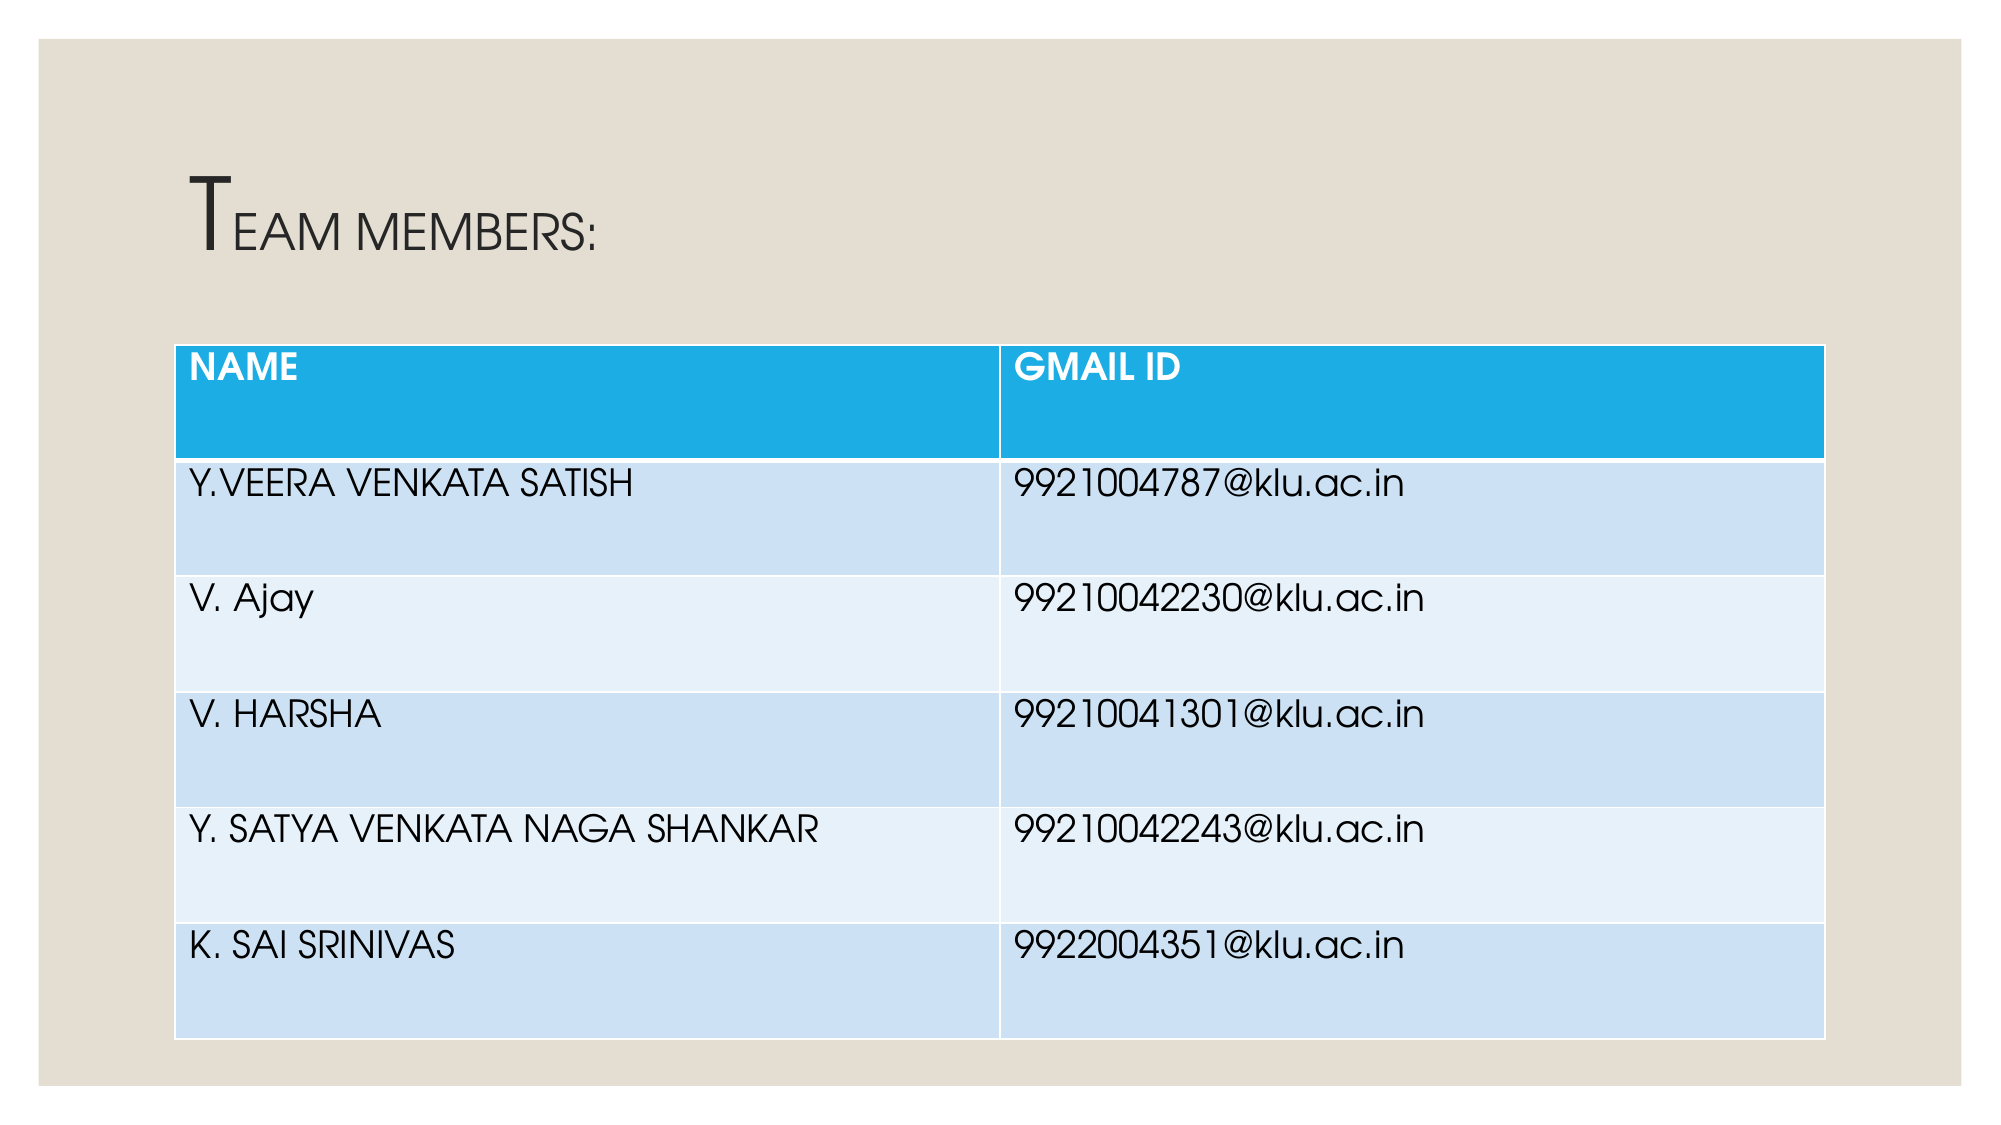

# TEAM MEMBERS:
| NAME | GMAIL ID |
| --- | --- |
| Y.VEERA VENKATA SATISH | 9921004787@klu.ac.in |
| V. Ajay | 99210042230@klu.ac.in |
| V. HARSHA | 99210041301@klu.ac.in |
| Y. SATYA VENKATA NAGA SHANKAR | 99210042243@klu.ac.in |
| K. SAI SRINIVAS | 9922004351@klu.ac.in |